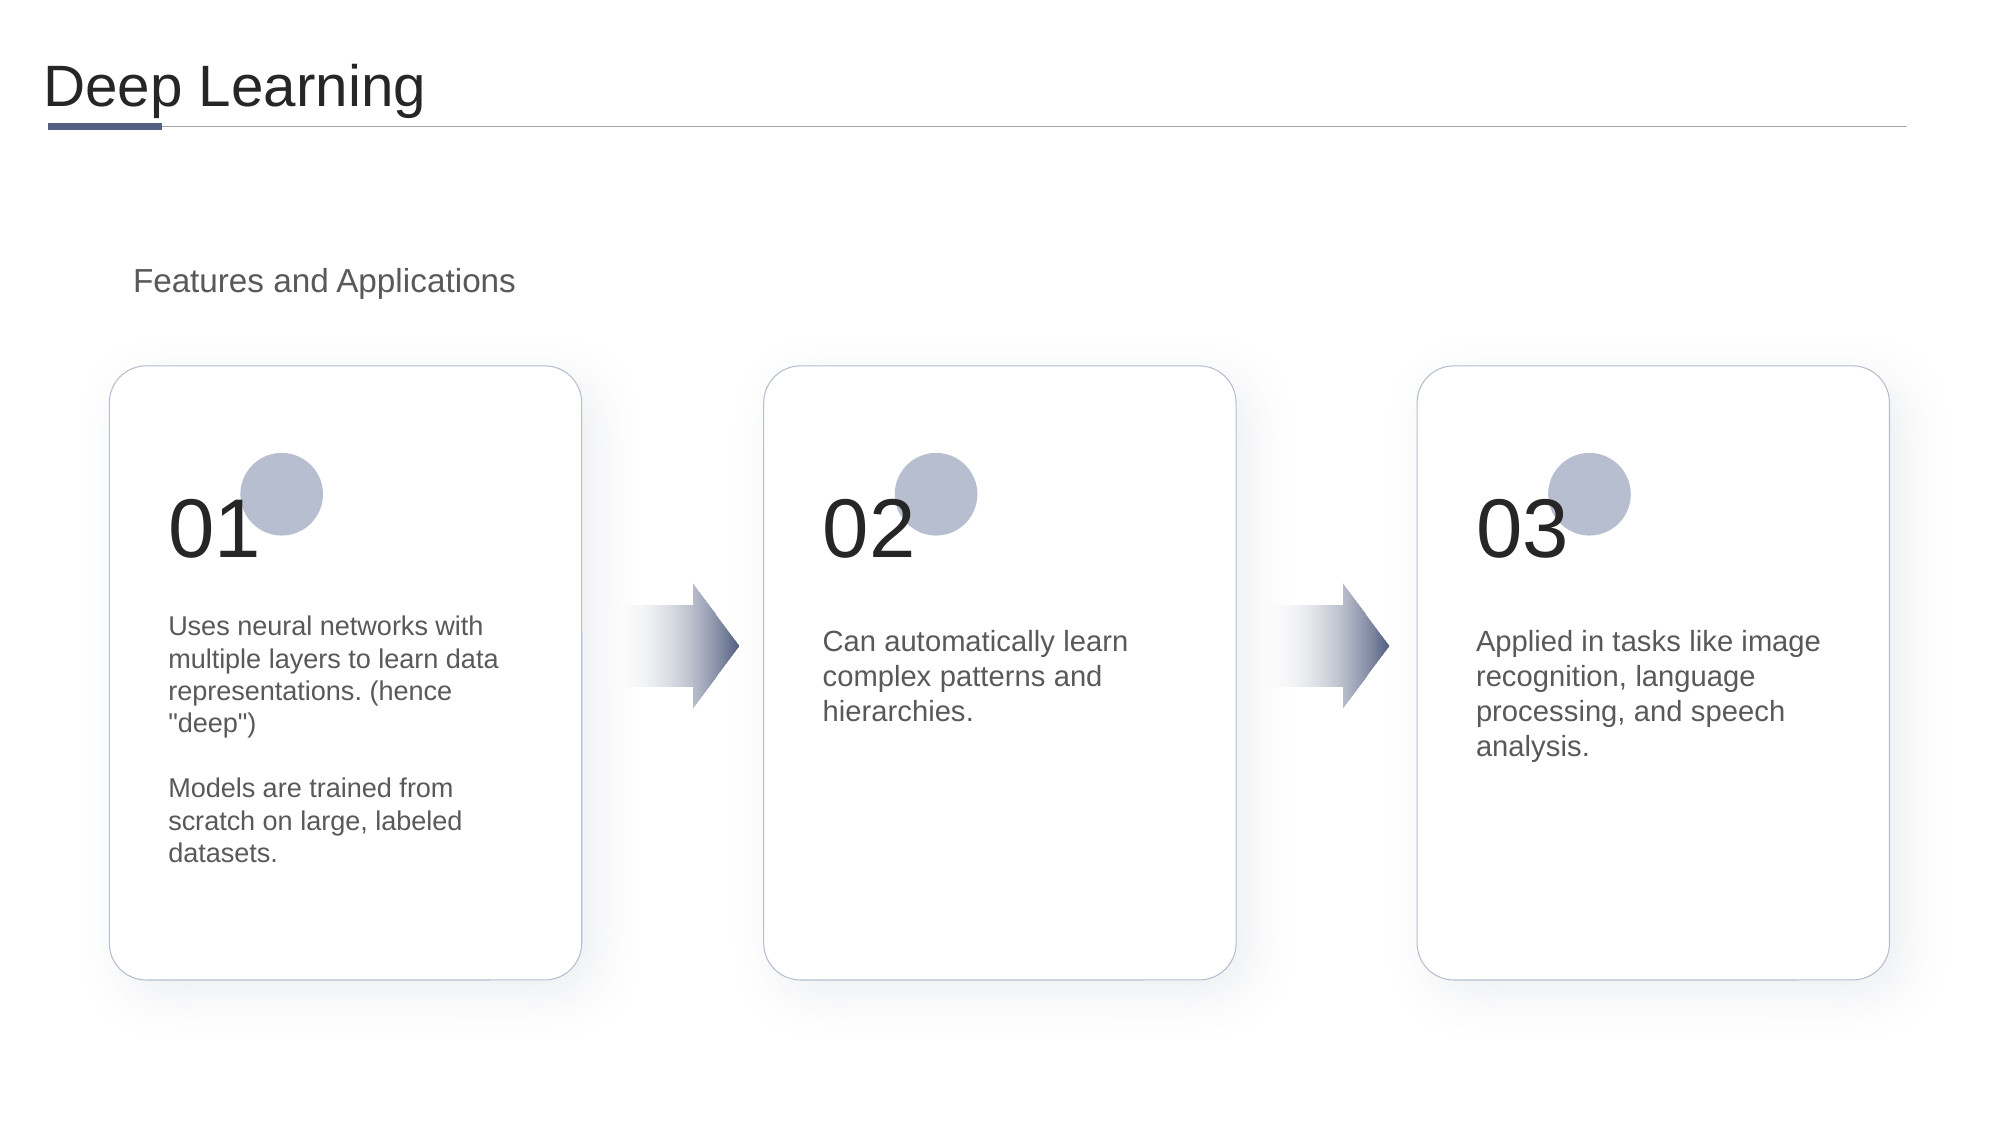

Deep Learning
Features and Applications

01
02
03

Uses neural networks with multiple layers to learn data representations. (hence "deep")

Models are trained from scratch on large, labeled datasets.

Can automatically learn complex patterns and hierarchies.
Applied in tasks like image recognition, language processing, and speech analysis.